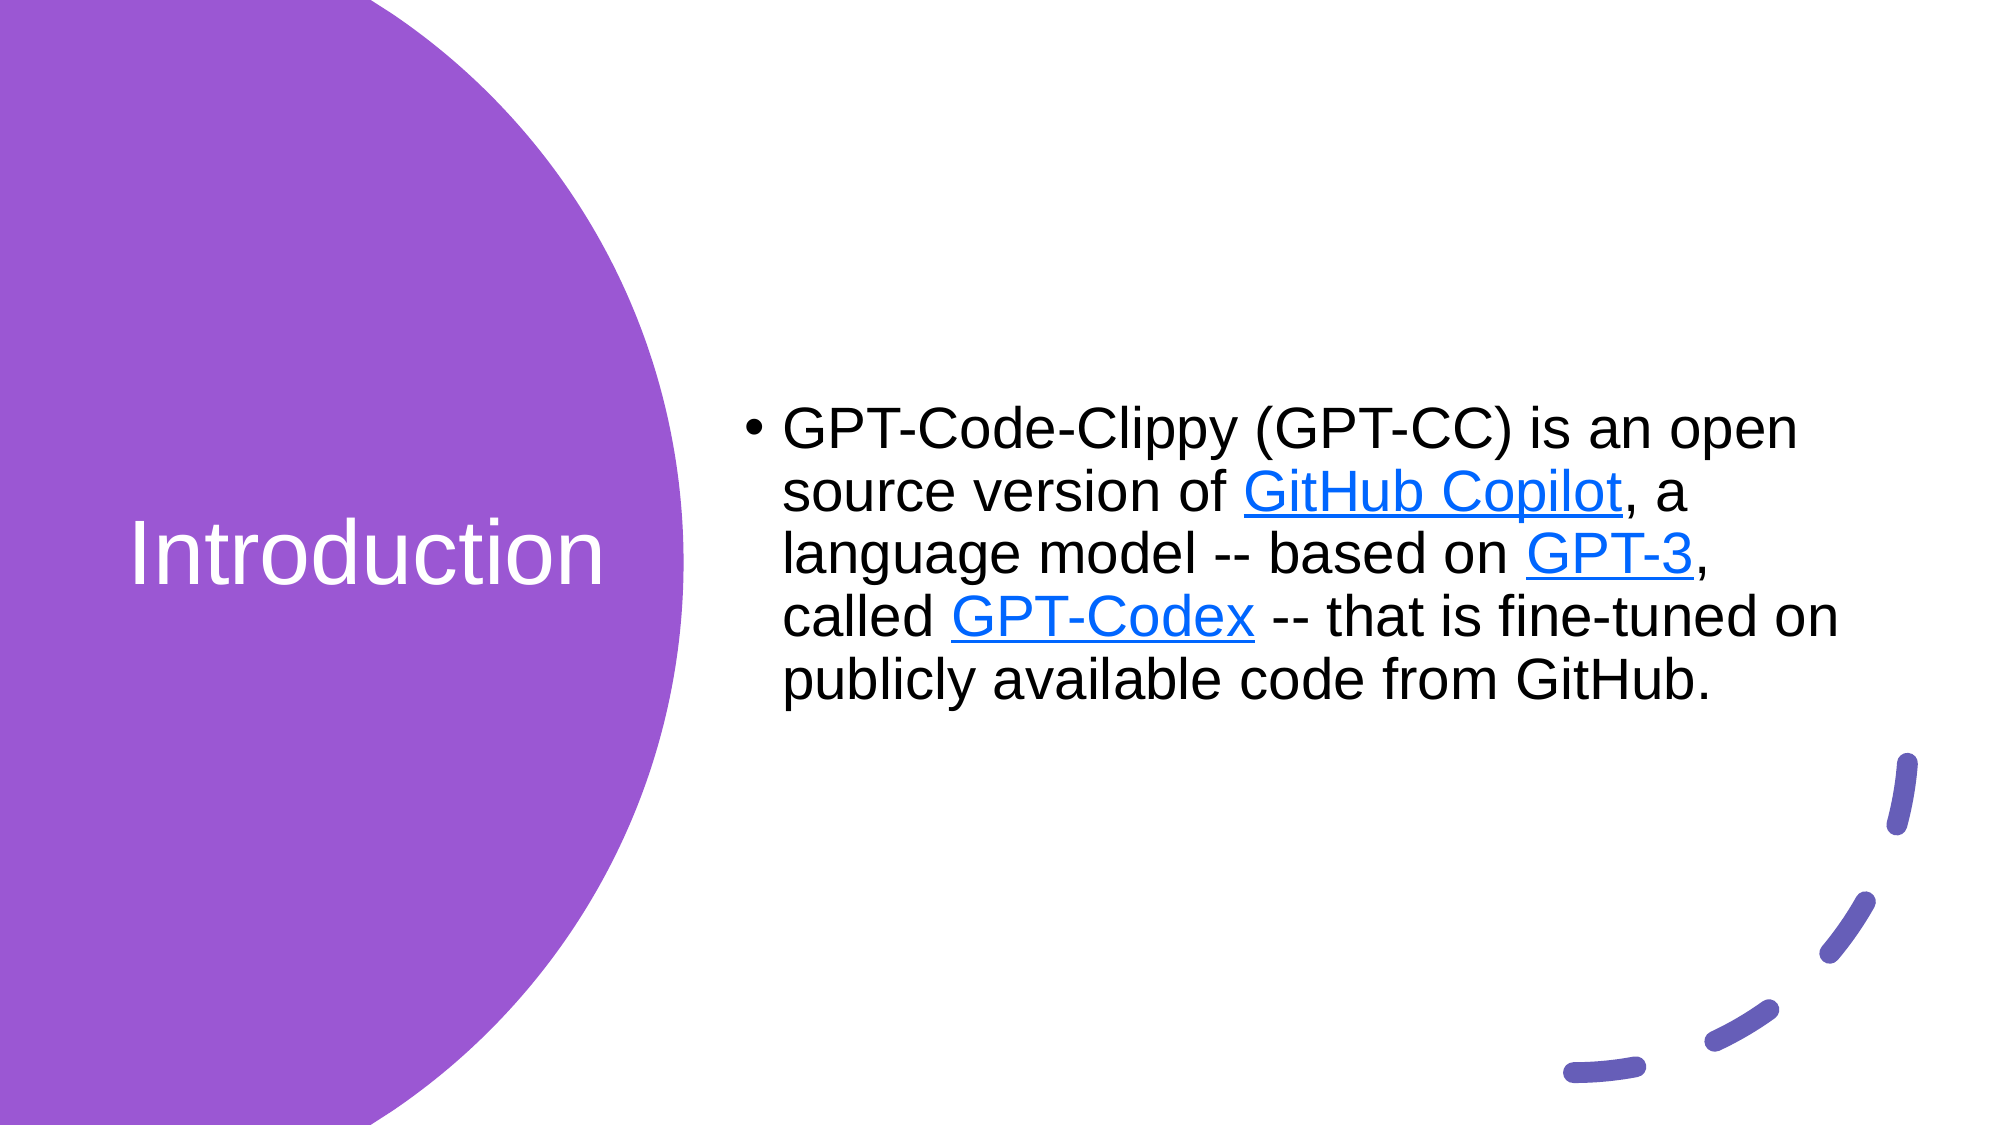

GPT-Code-Clippy (GPT-CC) is an open source version of GitHub Copilot, a language model -- based on GPT-3, called GPT-Codex -- that is fine-tuned on publicly available code from GitHub.
# Introduction